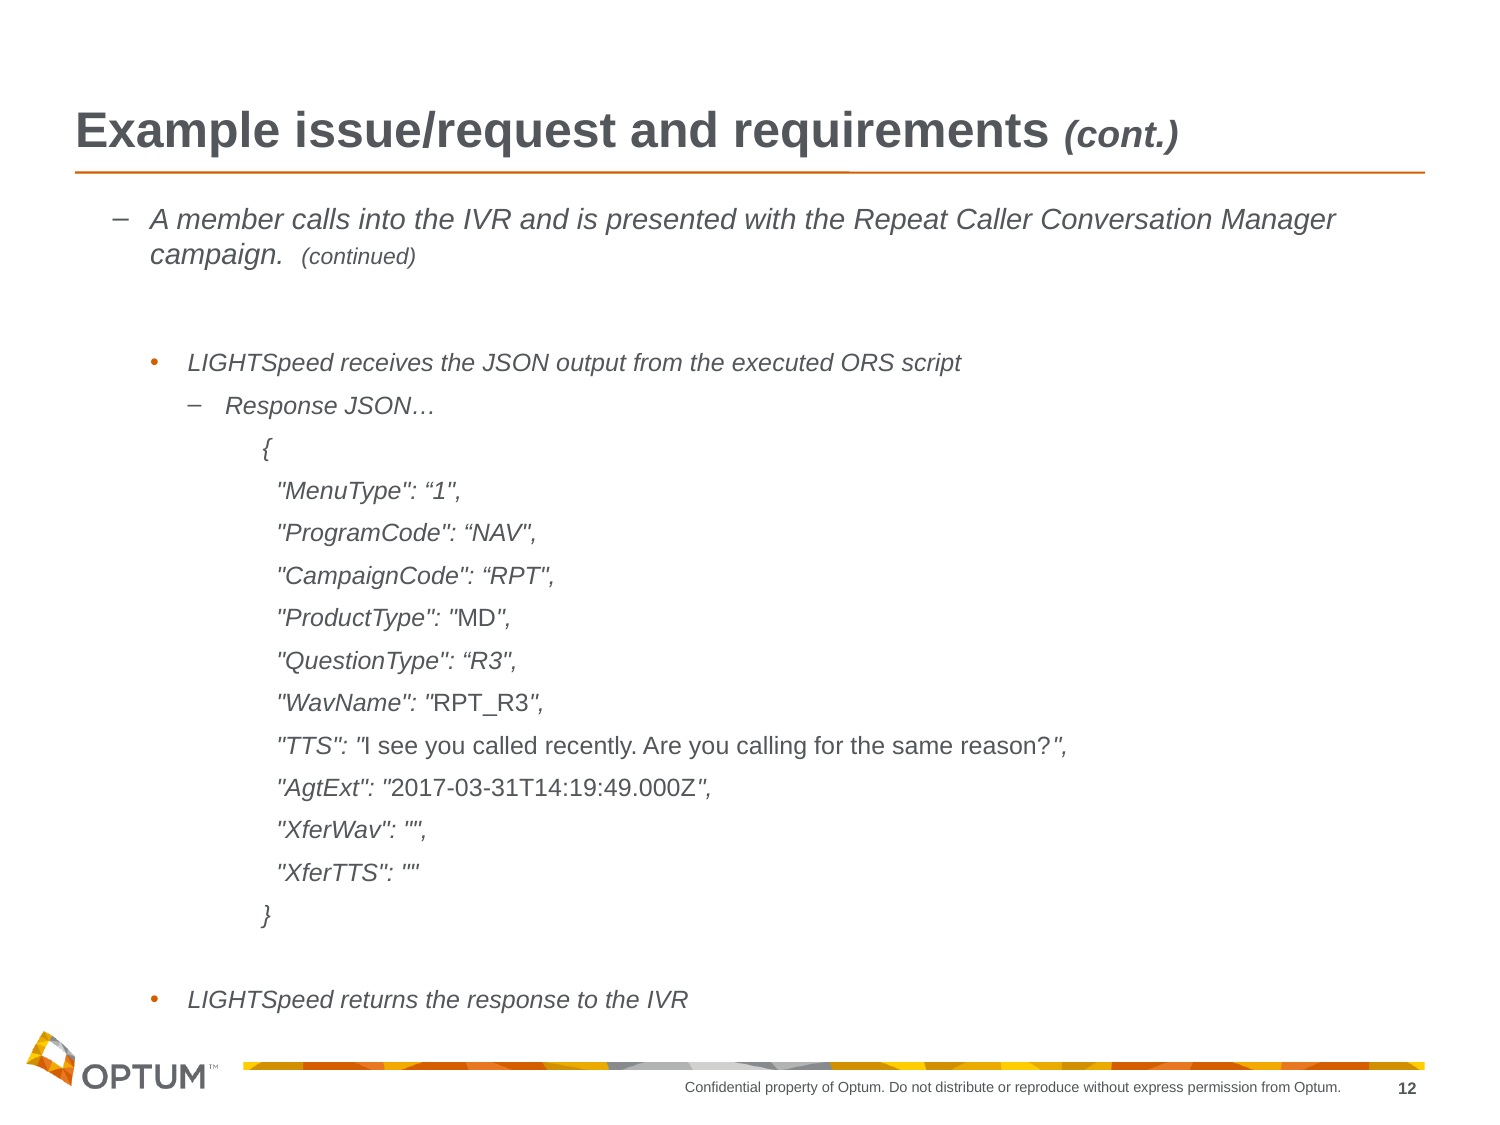

# Example issue/request and requirements (cont.)
A member calls into the IVR and is presented with the Repeat Caller Conversation Manager campaign.  (continued)

LIGHTSpeed receives the JSON output from the executed ORS script
Response JSON…
{
  "MenuType": “1",
  "ProgramCode": “NAV",
  "CampaignCode": “RPT",
  "ProductType": "MD",
  "QuestionType": “R3",
  "WavName": "RPT_R3",
  "TTS": "I see you called recently. Are you calling for the same reason?",
  "AgtExt": "2017-03-31T14:19:49.000Z",
  "XferWav": "",
  "XferTTS": ""
}

LIGHTSpeed returns the response to the IVR